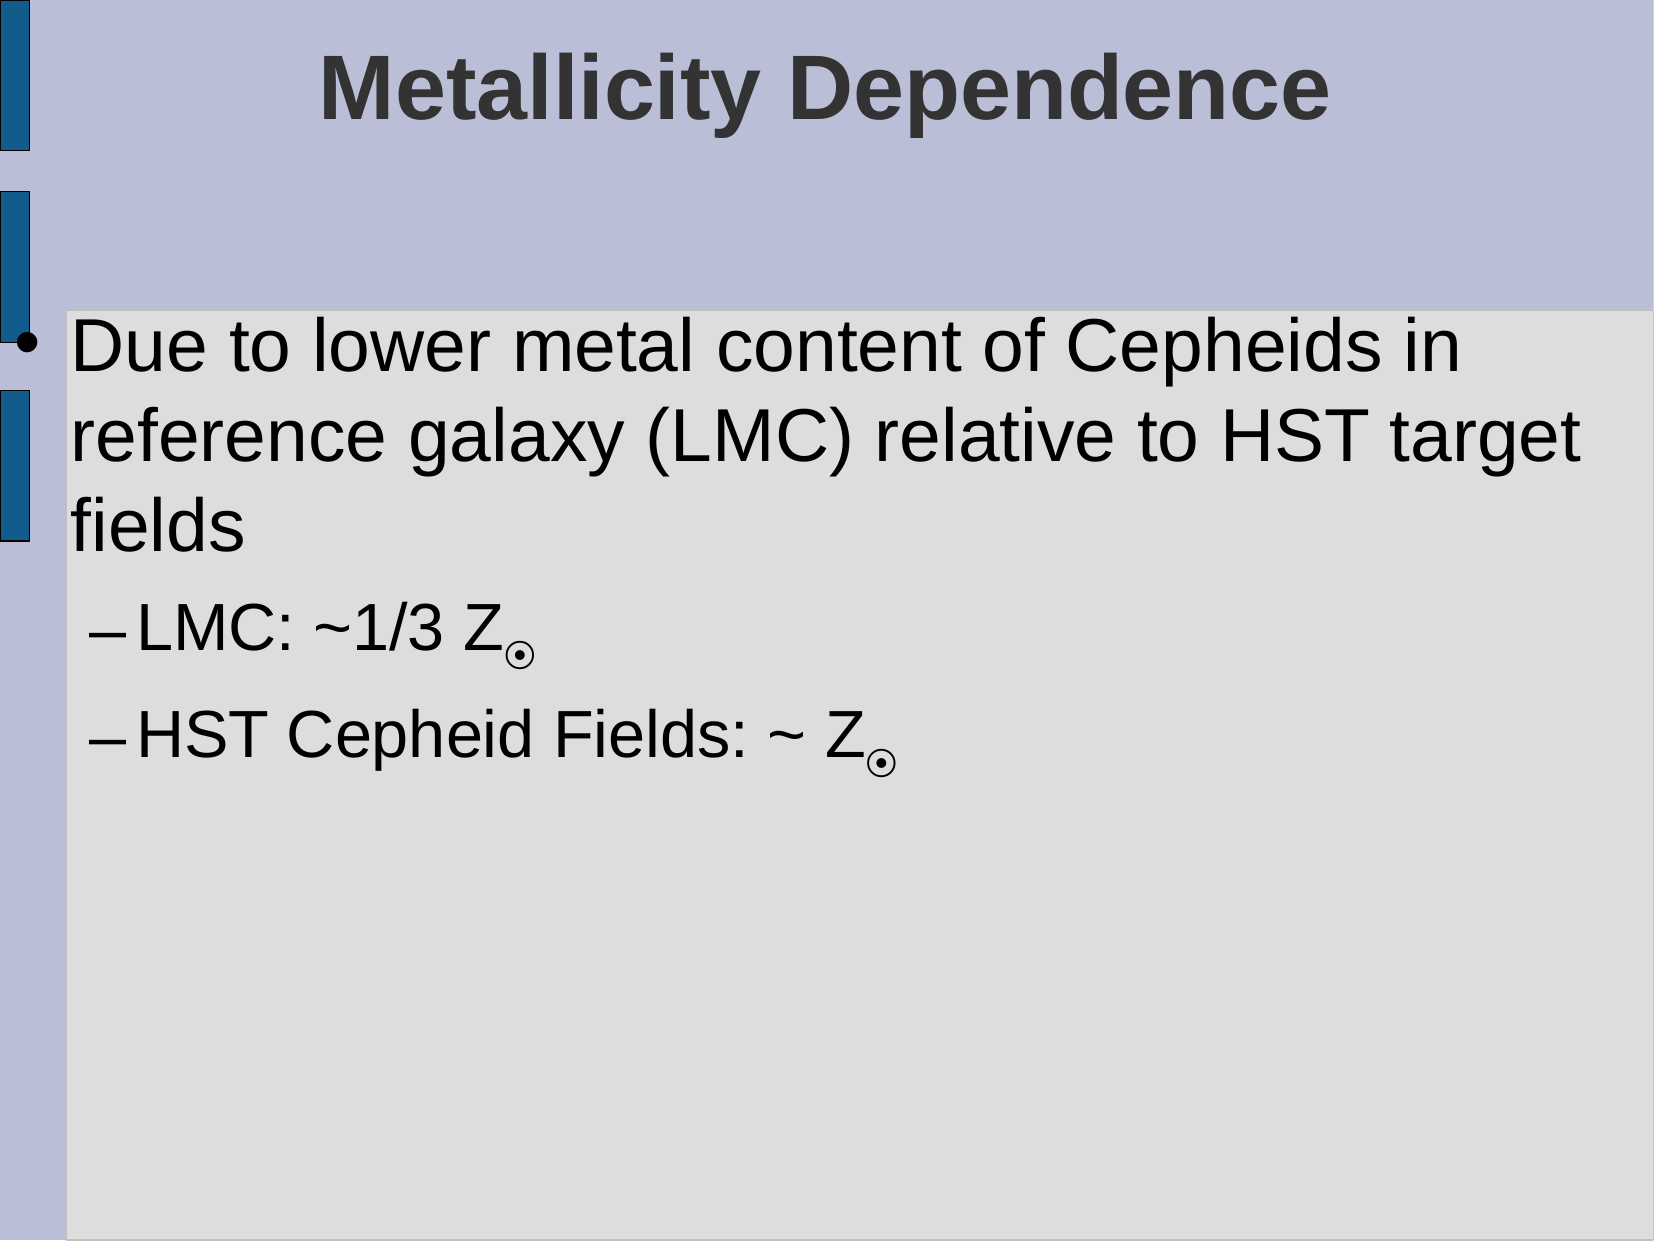

Metallicity Dependence
Due to lower metal content of Cepheids in reference galaxy (LMC) relative to HST target fields
LMC: ~1/3 Z🞊
HST Cepheid Fields: ~ Z🞊